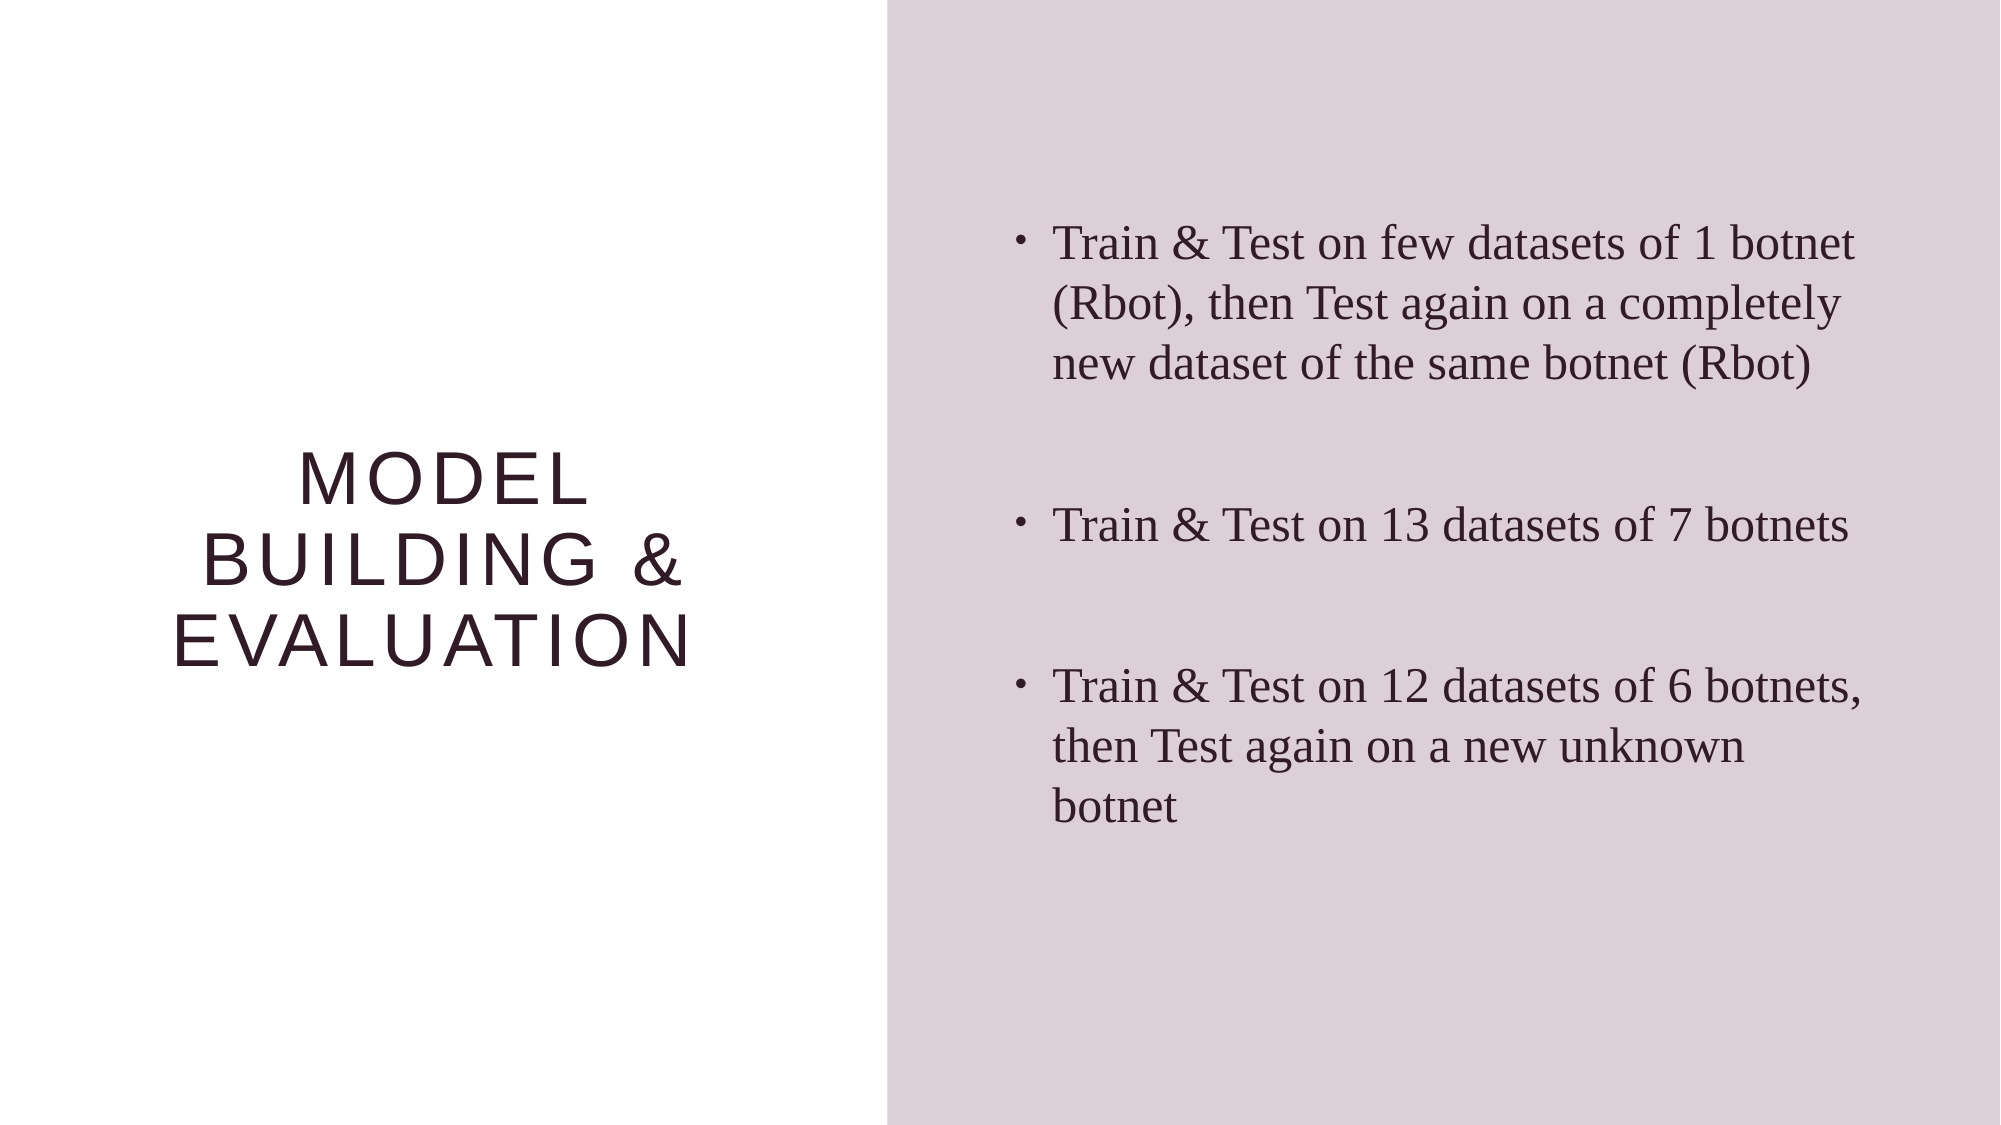

# Model building & Evaluation
Train & Test on few datasets of 1 botnet (Rbot), then Test again on a completely new dataset of the same botnet (Rbot)

Train & Test on 13 datasets of 7 botnets

Train & Test on 12 datasets of 6 botnets, then Test again on a new unknown botnet